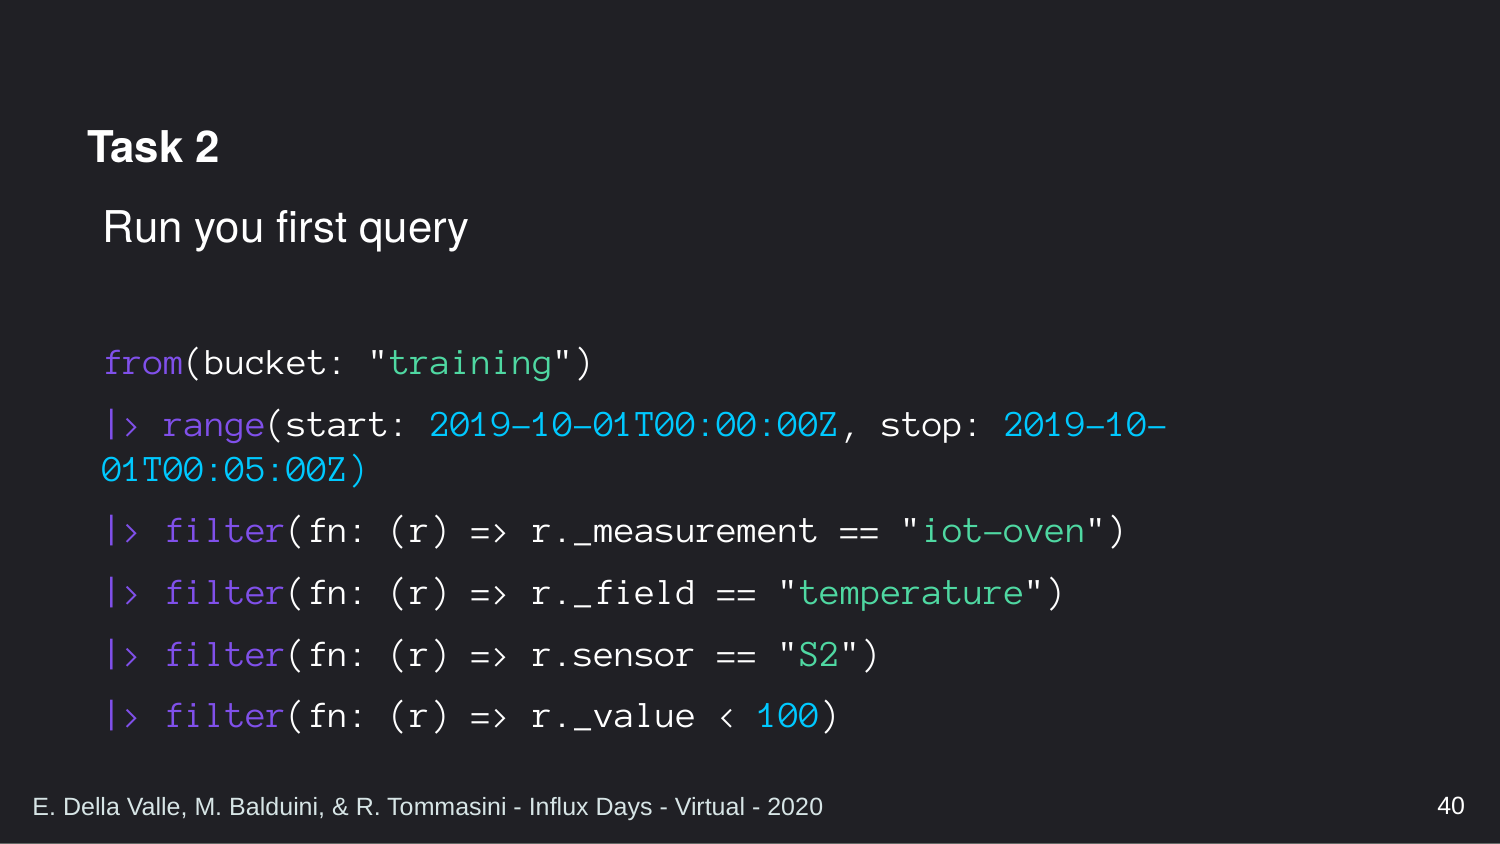

# Task 2
Run you first query

from(bucket: "training")
|> range(start: 2019-10-01T00:00:00Z, stop: 2019-10-01T00:05:00Z)
|> filter(fn: (r) => r._measurement == "iot-oven")
|> filter(fn: (r) => r._field == "temperature")
|> filter(fn: (r) => r.sensor == "S2")
|> filter(fn: (r) => r._value < 100)

40
E. Della Valle, M. Balduini, & R. Tommasini - Influx Days - Virtual - 2020